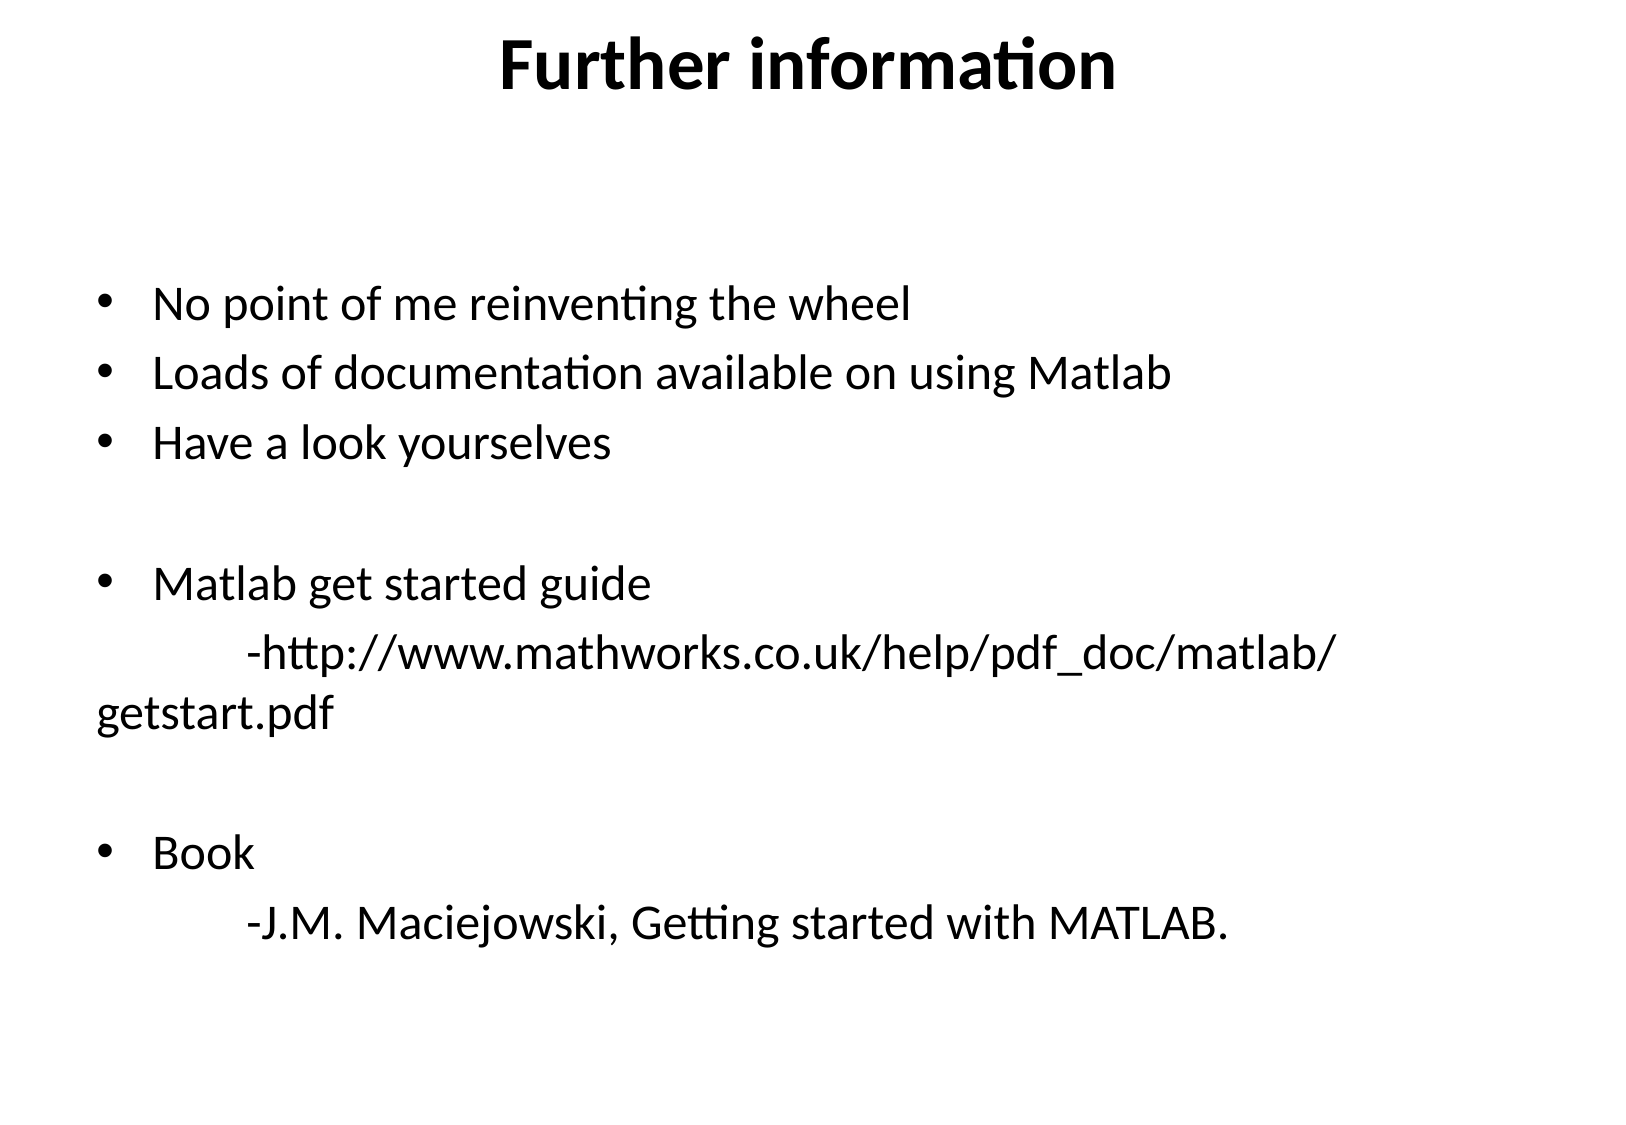

Further information
No point of me reinventing the wheel
Loads of documentation available on using Matlab
Have a look yourselves

Matlab get started guide
	-http://www.mathworks.co.uk/help/pdf_doc/matlab/getstart.pdf

Book
	-J.M. Maciejowski, Getting started with MATLAB.